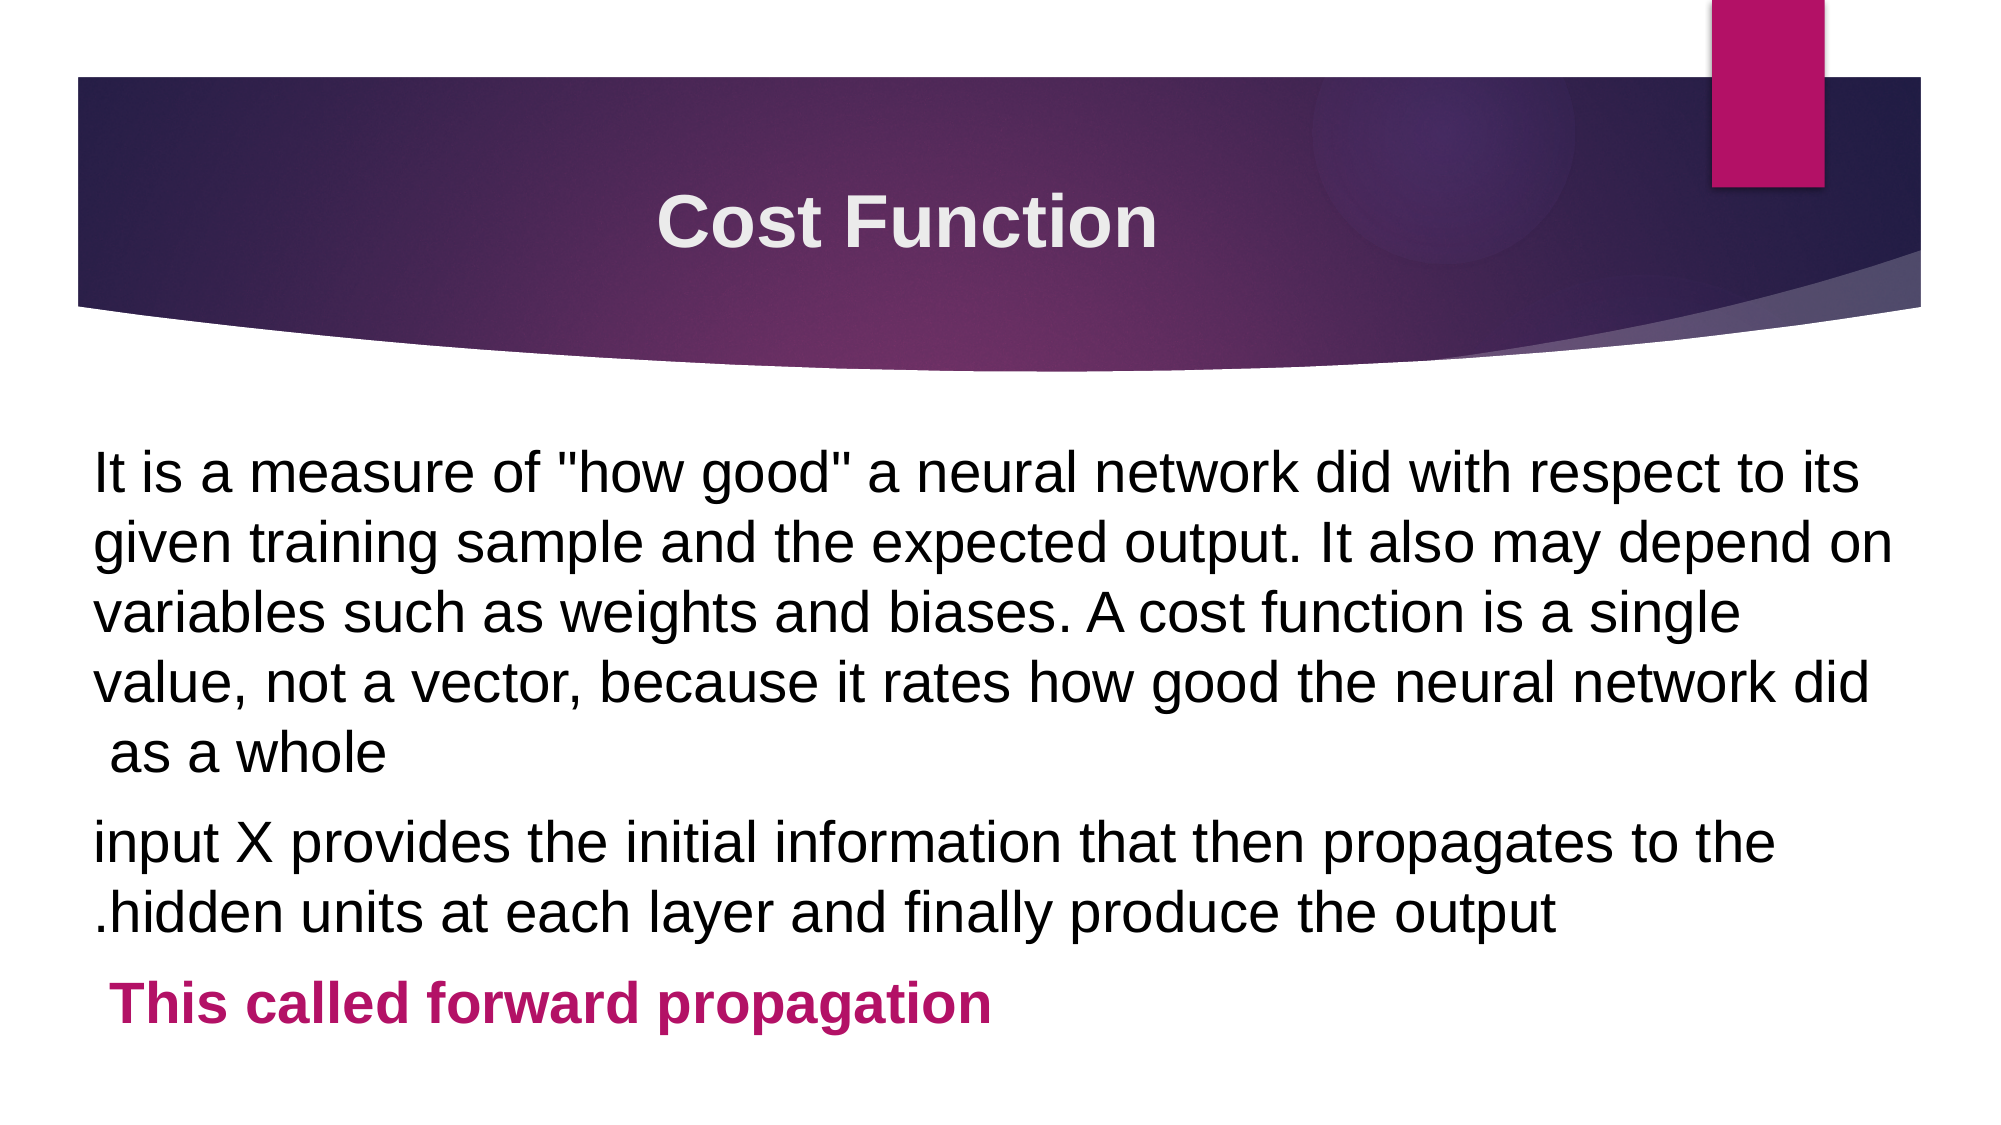

# Cost Function
It is a measure of "how good" a neural network did with respect to its given training sample and the expected output. It also may depend on variables such as weights and biases. A cost function is a single value, not a vector, because it rates how good the neural network did as a whole
input X provides the initial information that then propagates to the hidden units at each layer and finally produce the output.
This called forward propagation